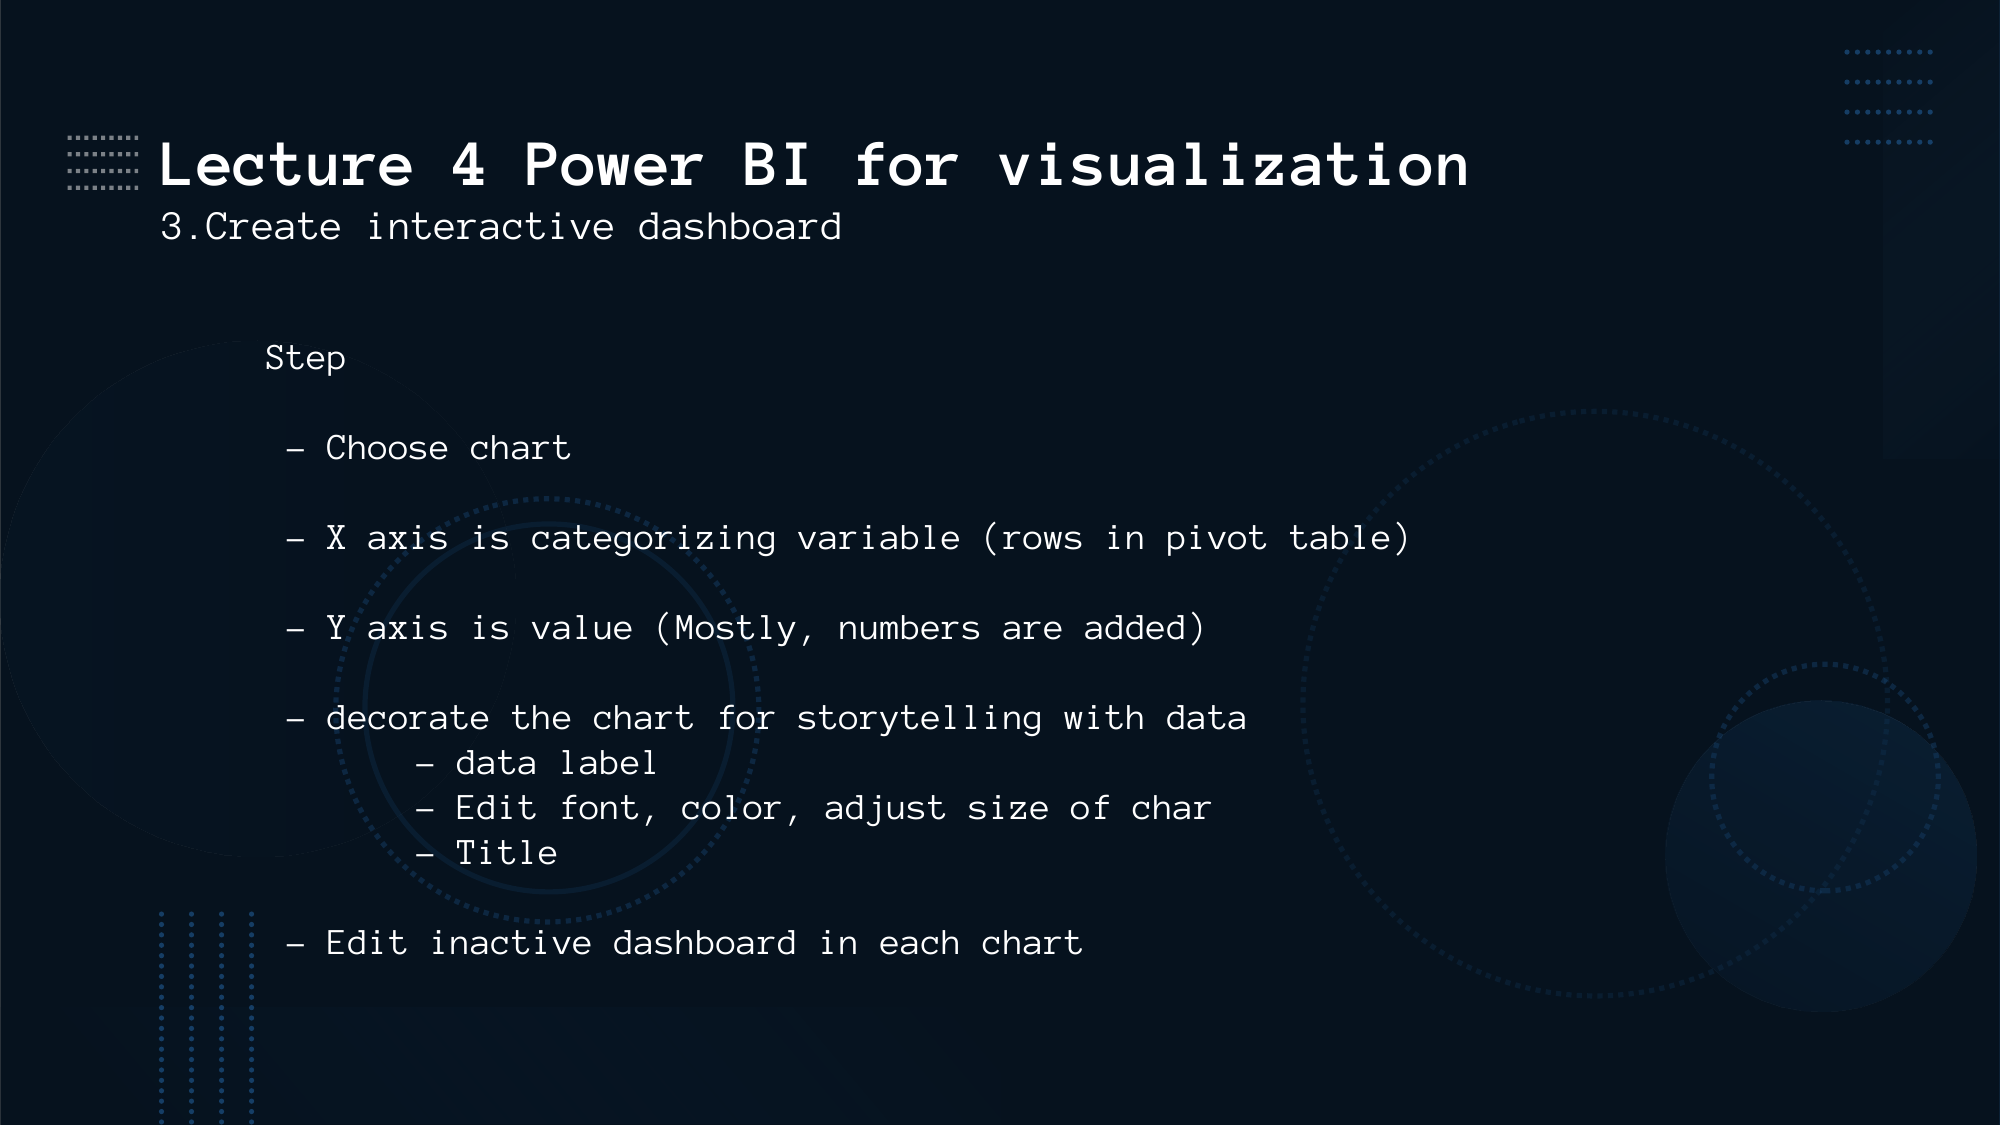

Lecture 4 Power BI for visualization
3.Create interactive dashboard

Step

 - Choose chart

 - X axis is categorizing variable (rows in pivot table)

 - Y axis is value (Mostly, numbers are added)

 - decorate the chart for storytelling with data
	- data label
	- Edit font, color, adjust size of char
	- Title

 - Edit inactive dashboard in each chart